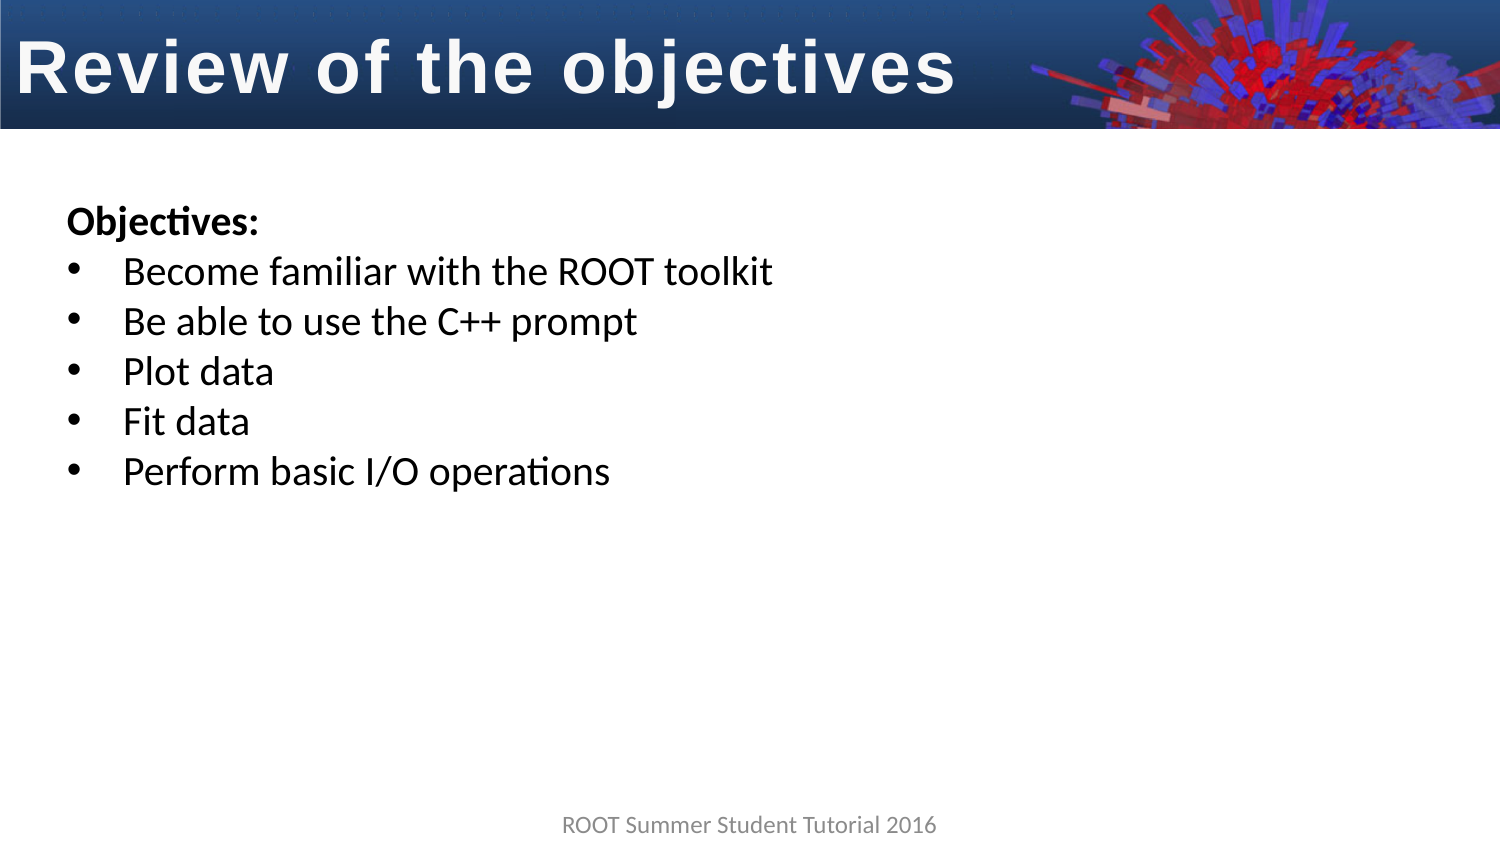

Review of the objectives
Objectives:
Become familiar with the ROOT toolkit
Be able to use the C++ prompt
Plot data
Fit data
Perform basic I/O operations
ROOT Summer Student Tutorial 2016